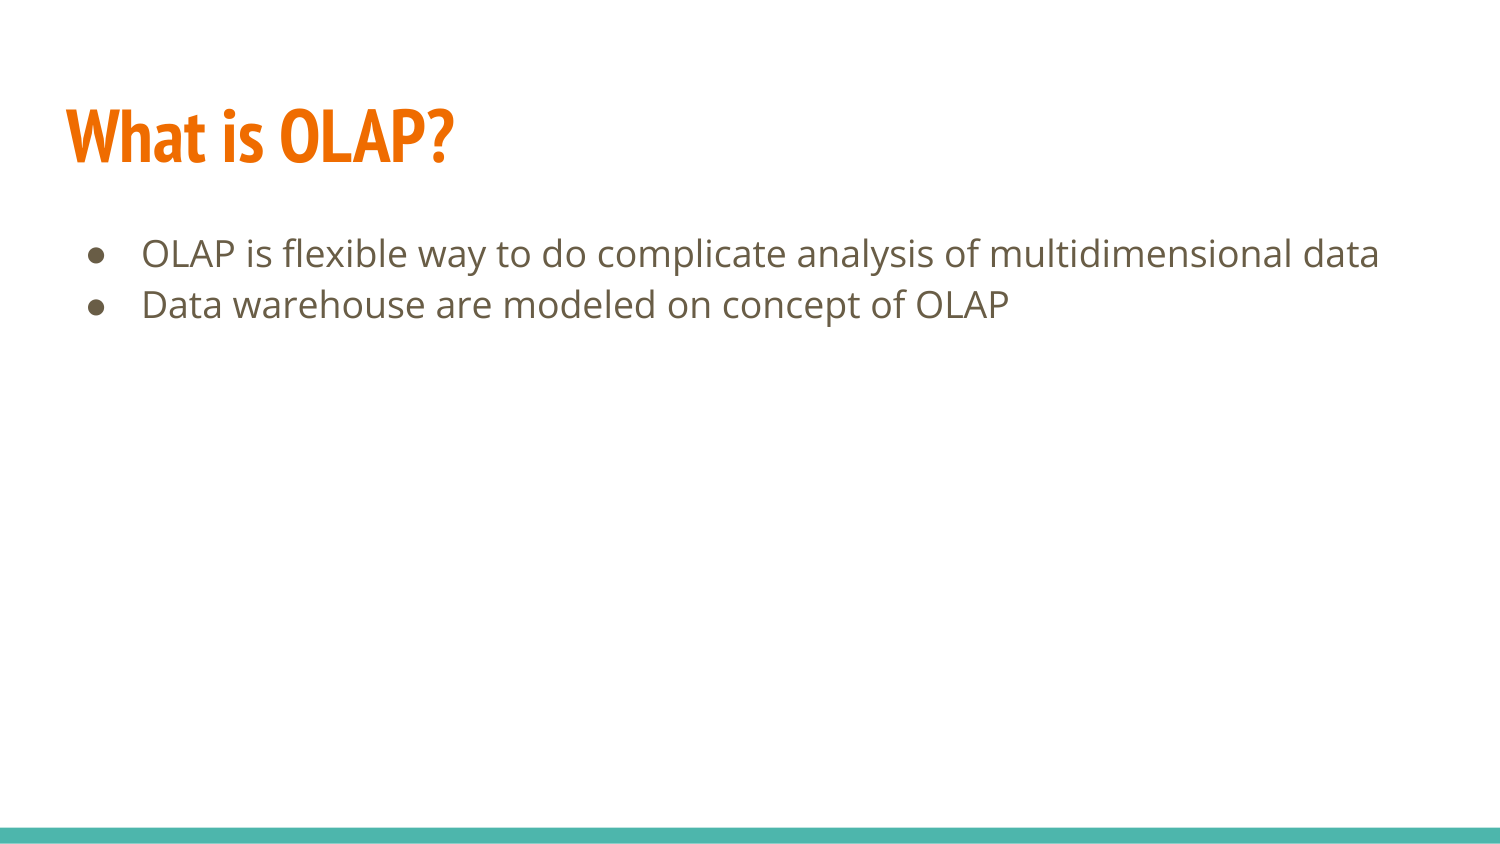

# What is OLAP?

OLAP is flexible way to do complicate analysis of multidimensional data
Data warehouse are modeled on concept of OLAP